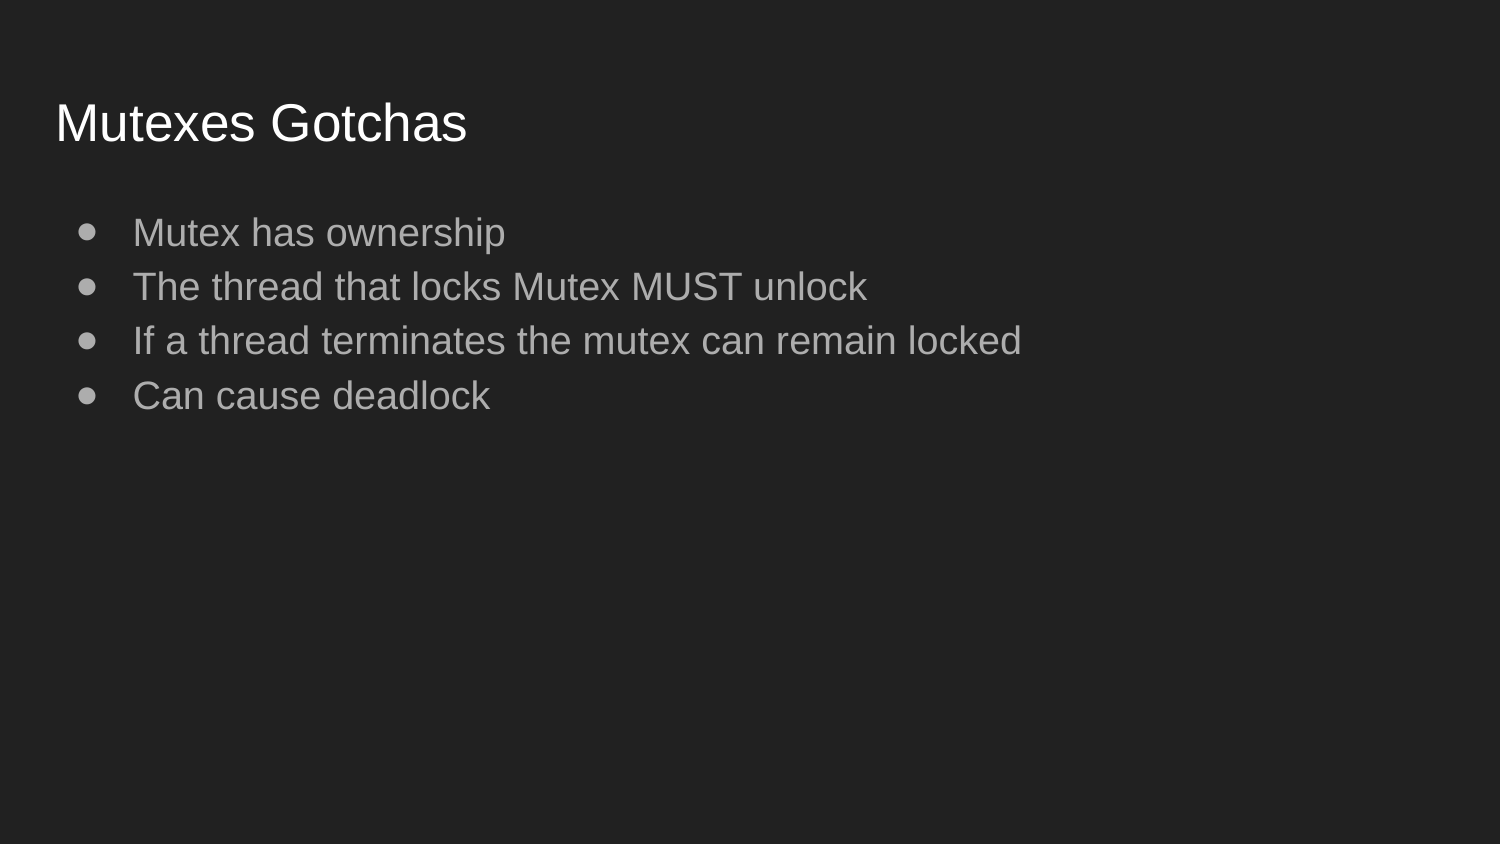

# Mutexes Gotchas
Mutex has ownership
The thread that locks Mutex MUST unlock
If a thread terminates the mutex can remain locked
Can cause deadlock